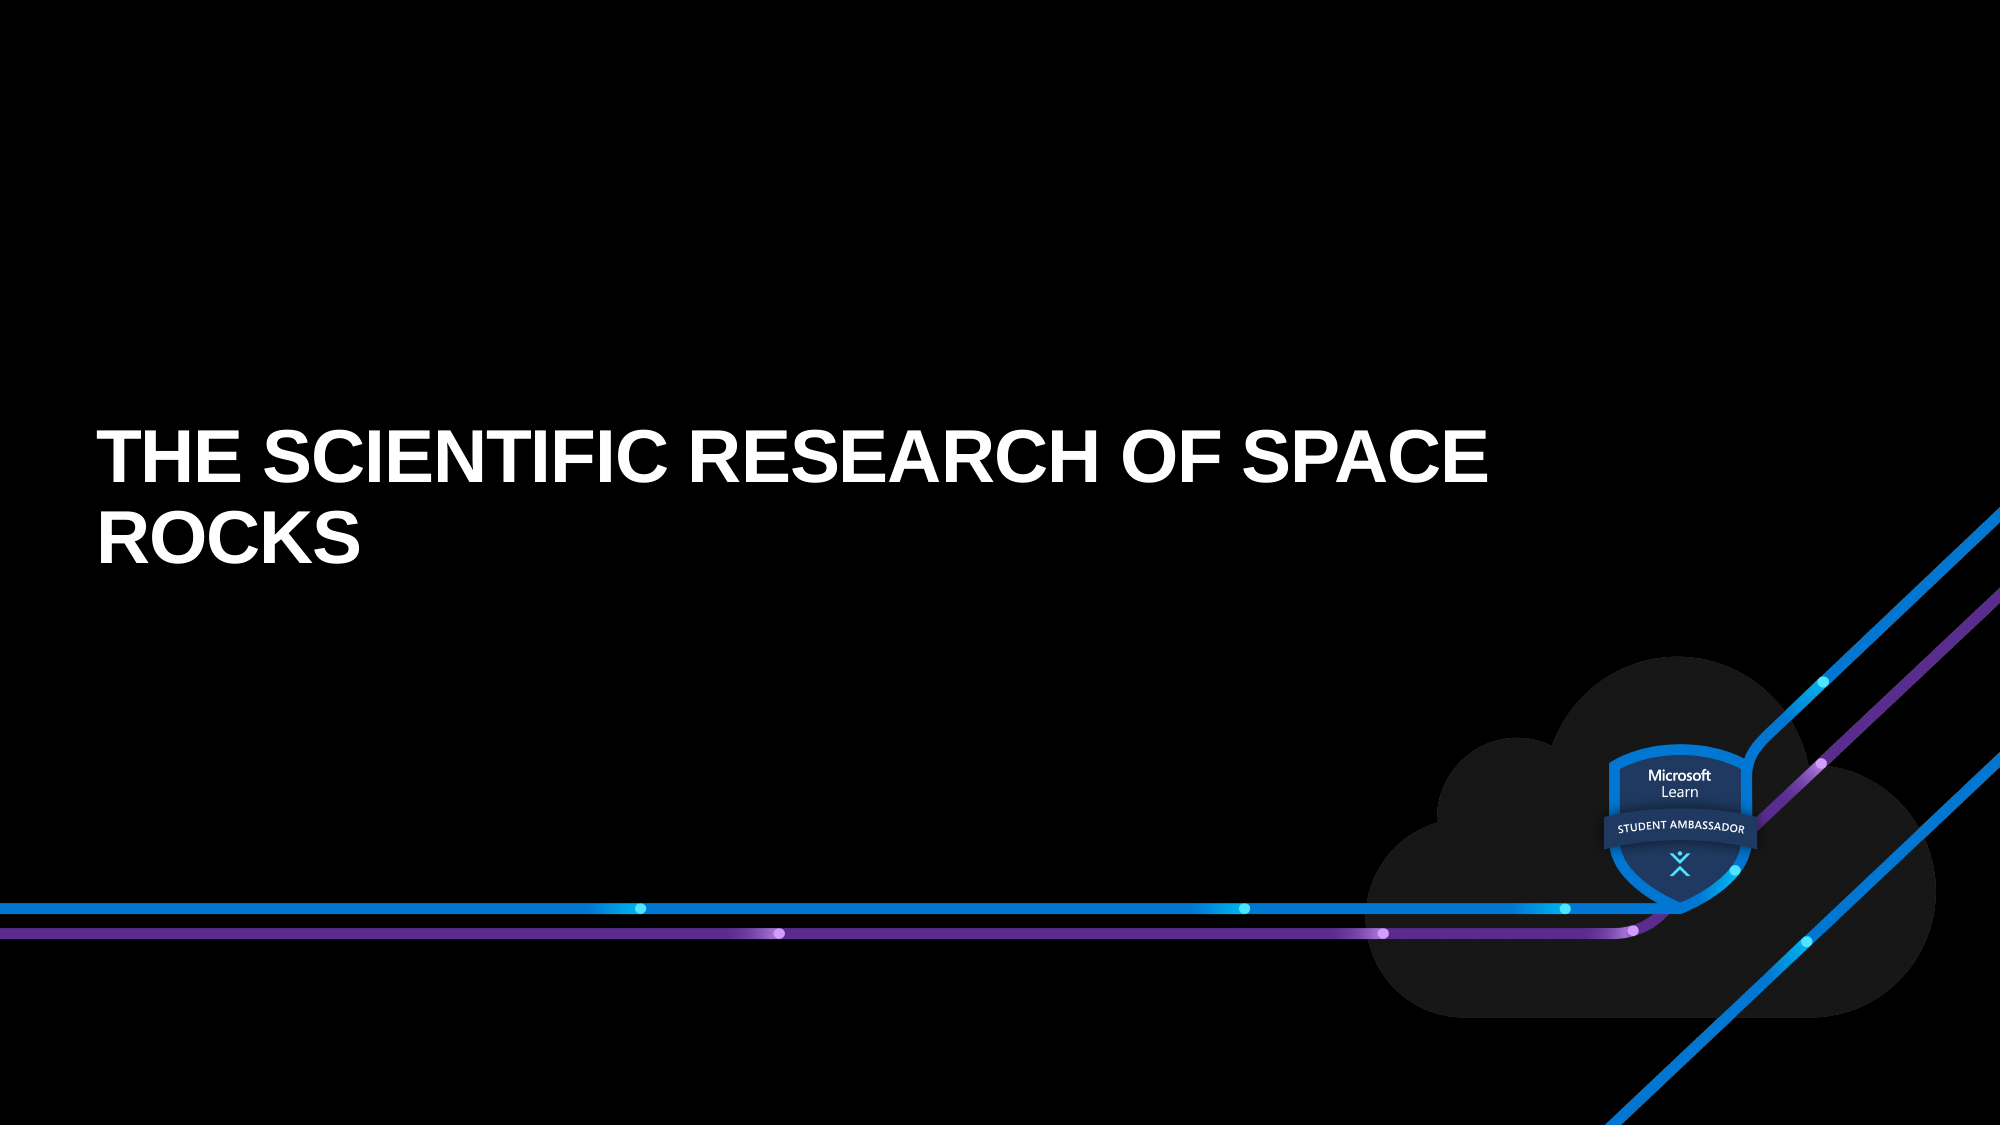

# The scientific research of space rocks